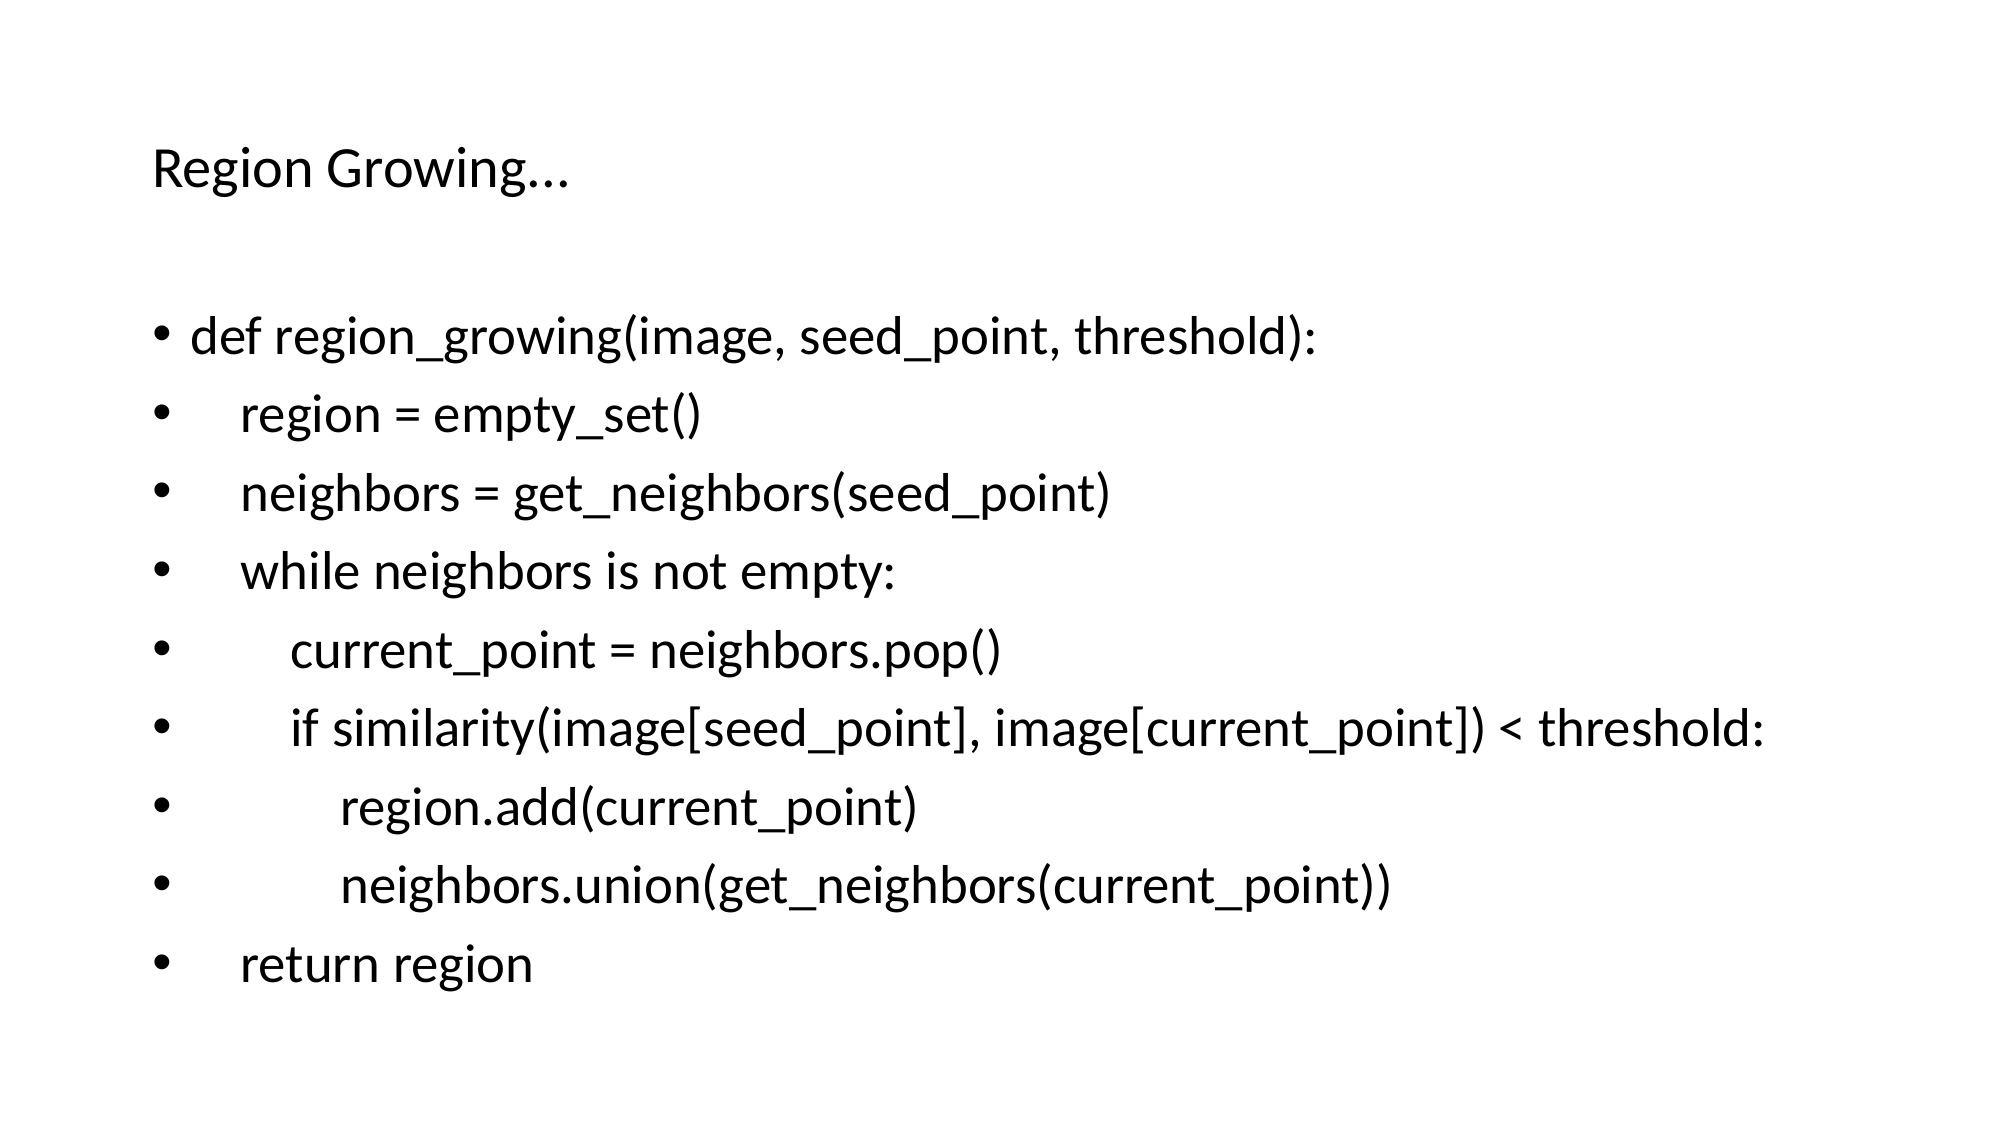

# Region Growing...
def region_growing(image, seed_point, threshold):
    region = empty_set()
    neighbors = get_neighbors(seed_point)
    while neighbors is not empty:
        current_point = neighbors.pop()
        if similarity(image[seed_point], image[current_point]) < threshold:
            region.add(current_point)
            neighbors.union(get_neighbors(current_point))
    return region